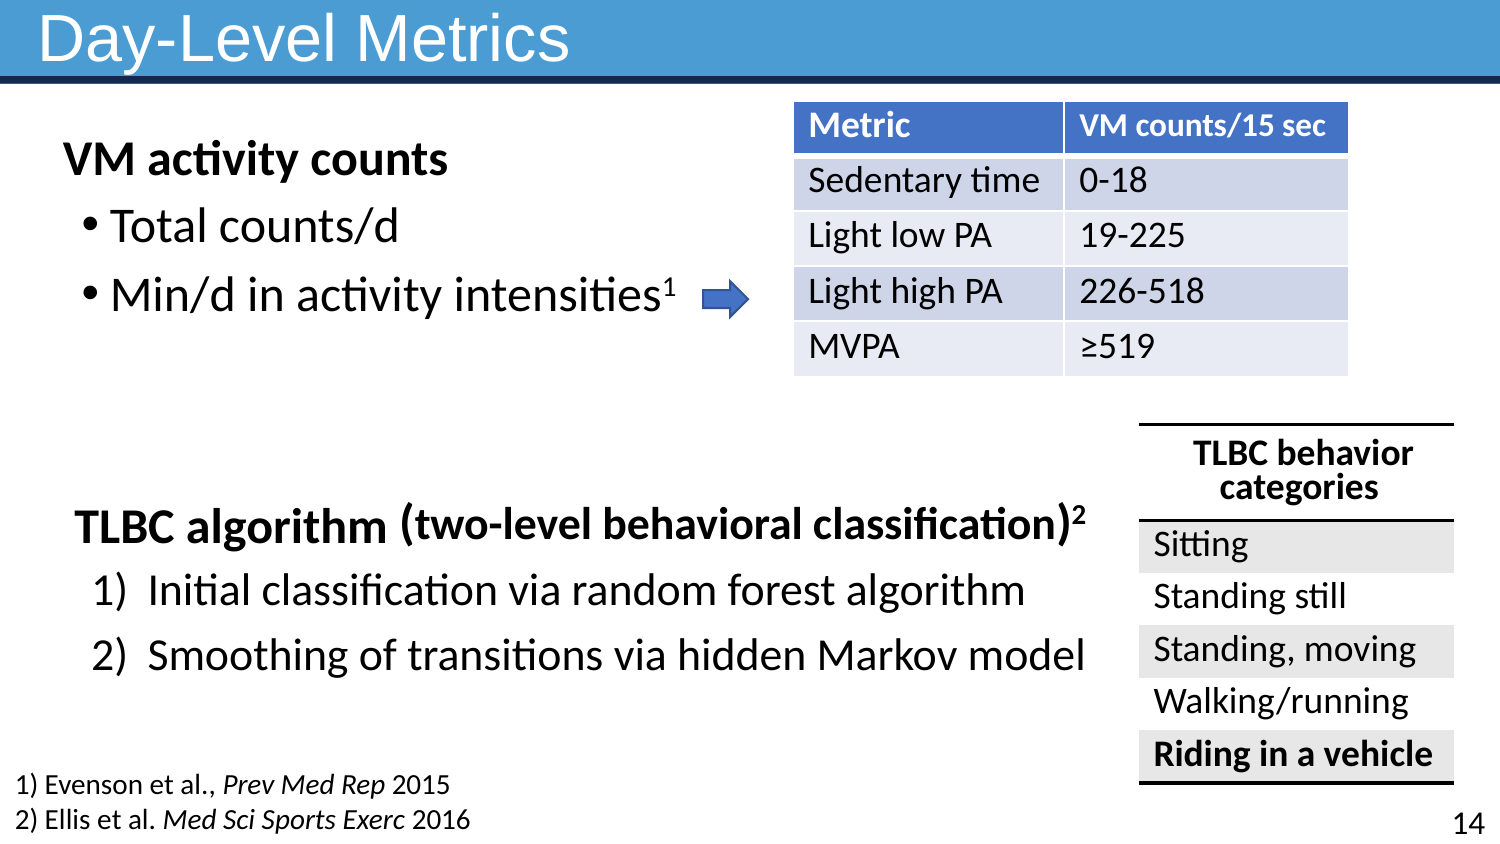

Day-Level Metrics
| Metric | VM counts/15 sec |
| --- | --- |
| Sedentary time | 0-18 |
| Light low PA | 19-225 |
| Light high PA | 226-518 |
| MVPA | ≥519 |
VM activity counts
VM activity counts
Total counts/d
Min/d in activity intensities1

 TLBC algorithm (two-level behavioral classification)2
Initial classification via random forest algorithm
Smoothing of transitions via hidden Markov model

| TLBC behavior categories |
| --- |
| Sitting |
| Standing still |
| Standing, moving |
| Walking/running |
| Riding in a vehicle |
 TLBC algorithm
1) Evenson et al., Prev Med Rep 2015
2) Ellis et al. Med Sci Sports Exerc 2016
14